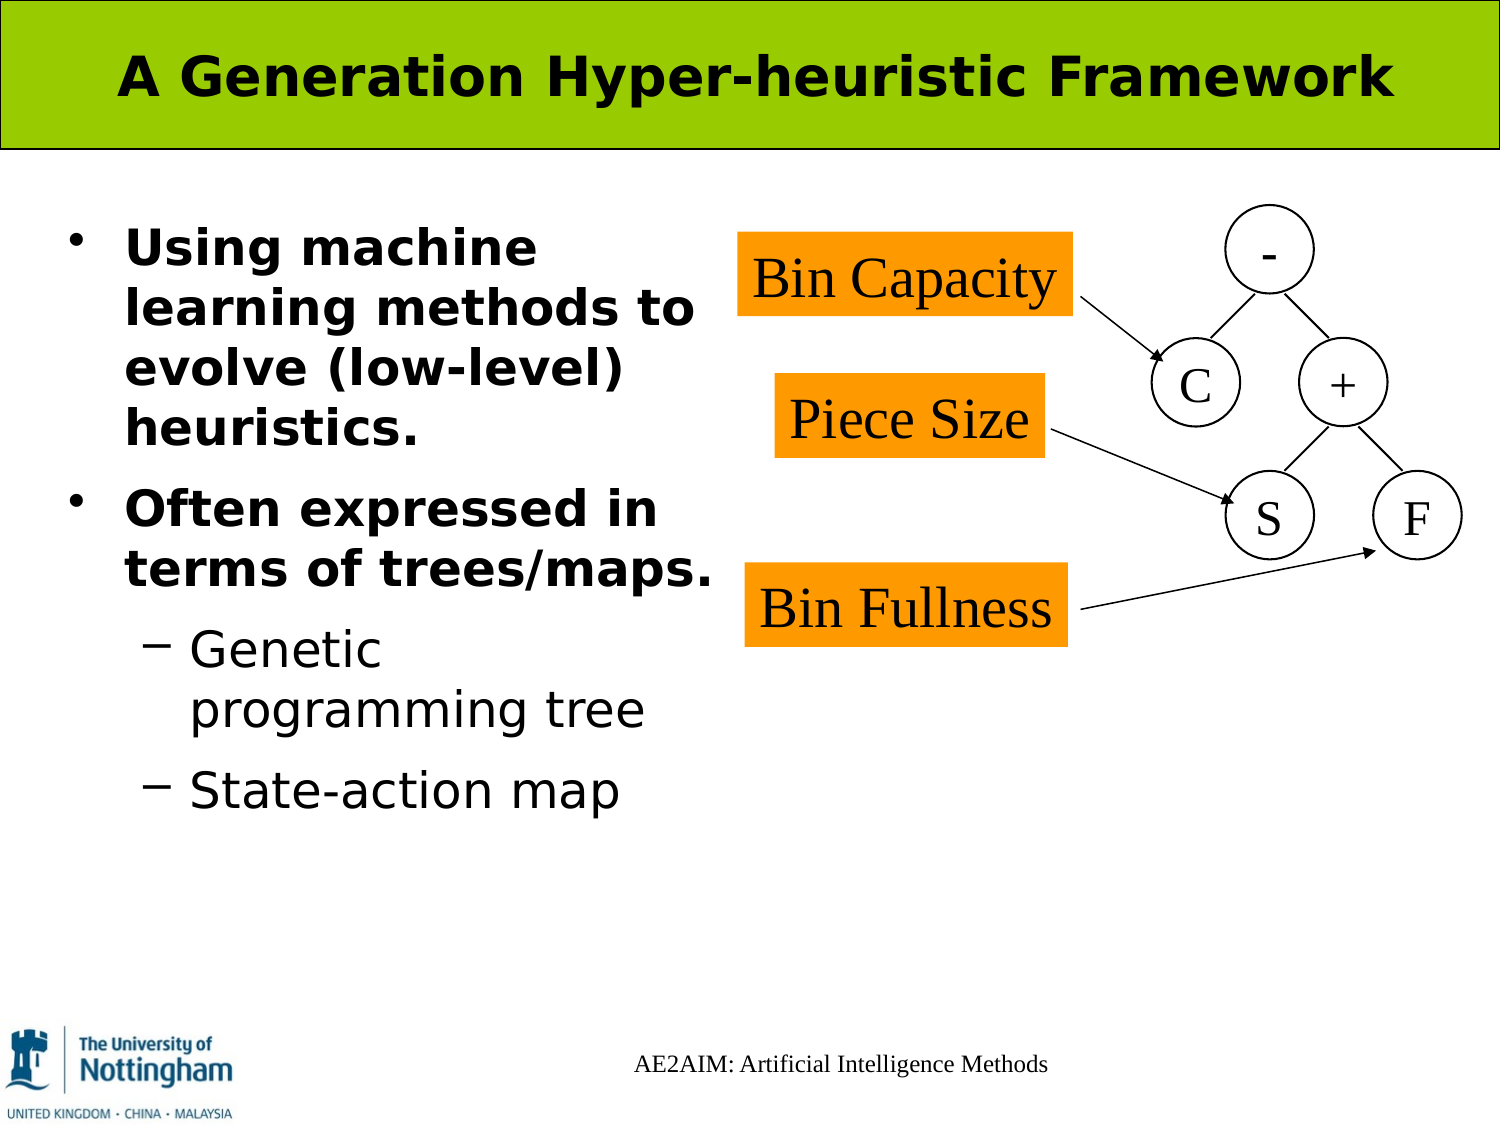

# A Generation Hyper-heuristic Framework
-
Using machine learning methods to evolve (low-level) heuristics.
Often expressed in terms of trees/maps.
Genetic programming tree
State-action map

Bin Capacity

+
C
Piece Size

S
F

Bin Fullness
AE2AIM: Artificial Intelligence Methods
34